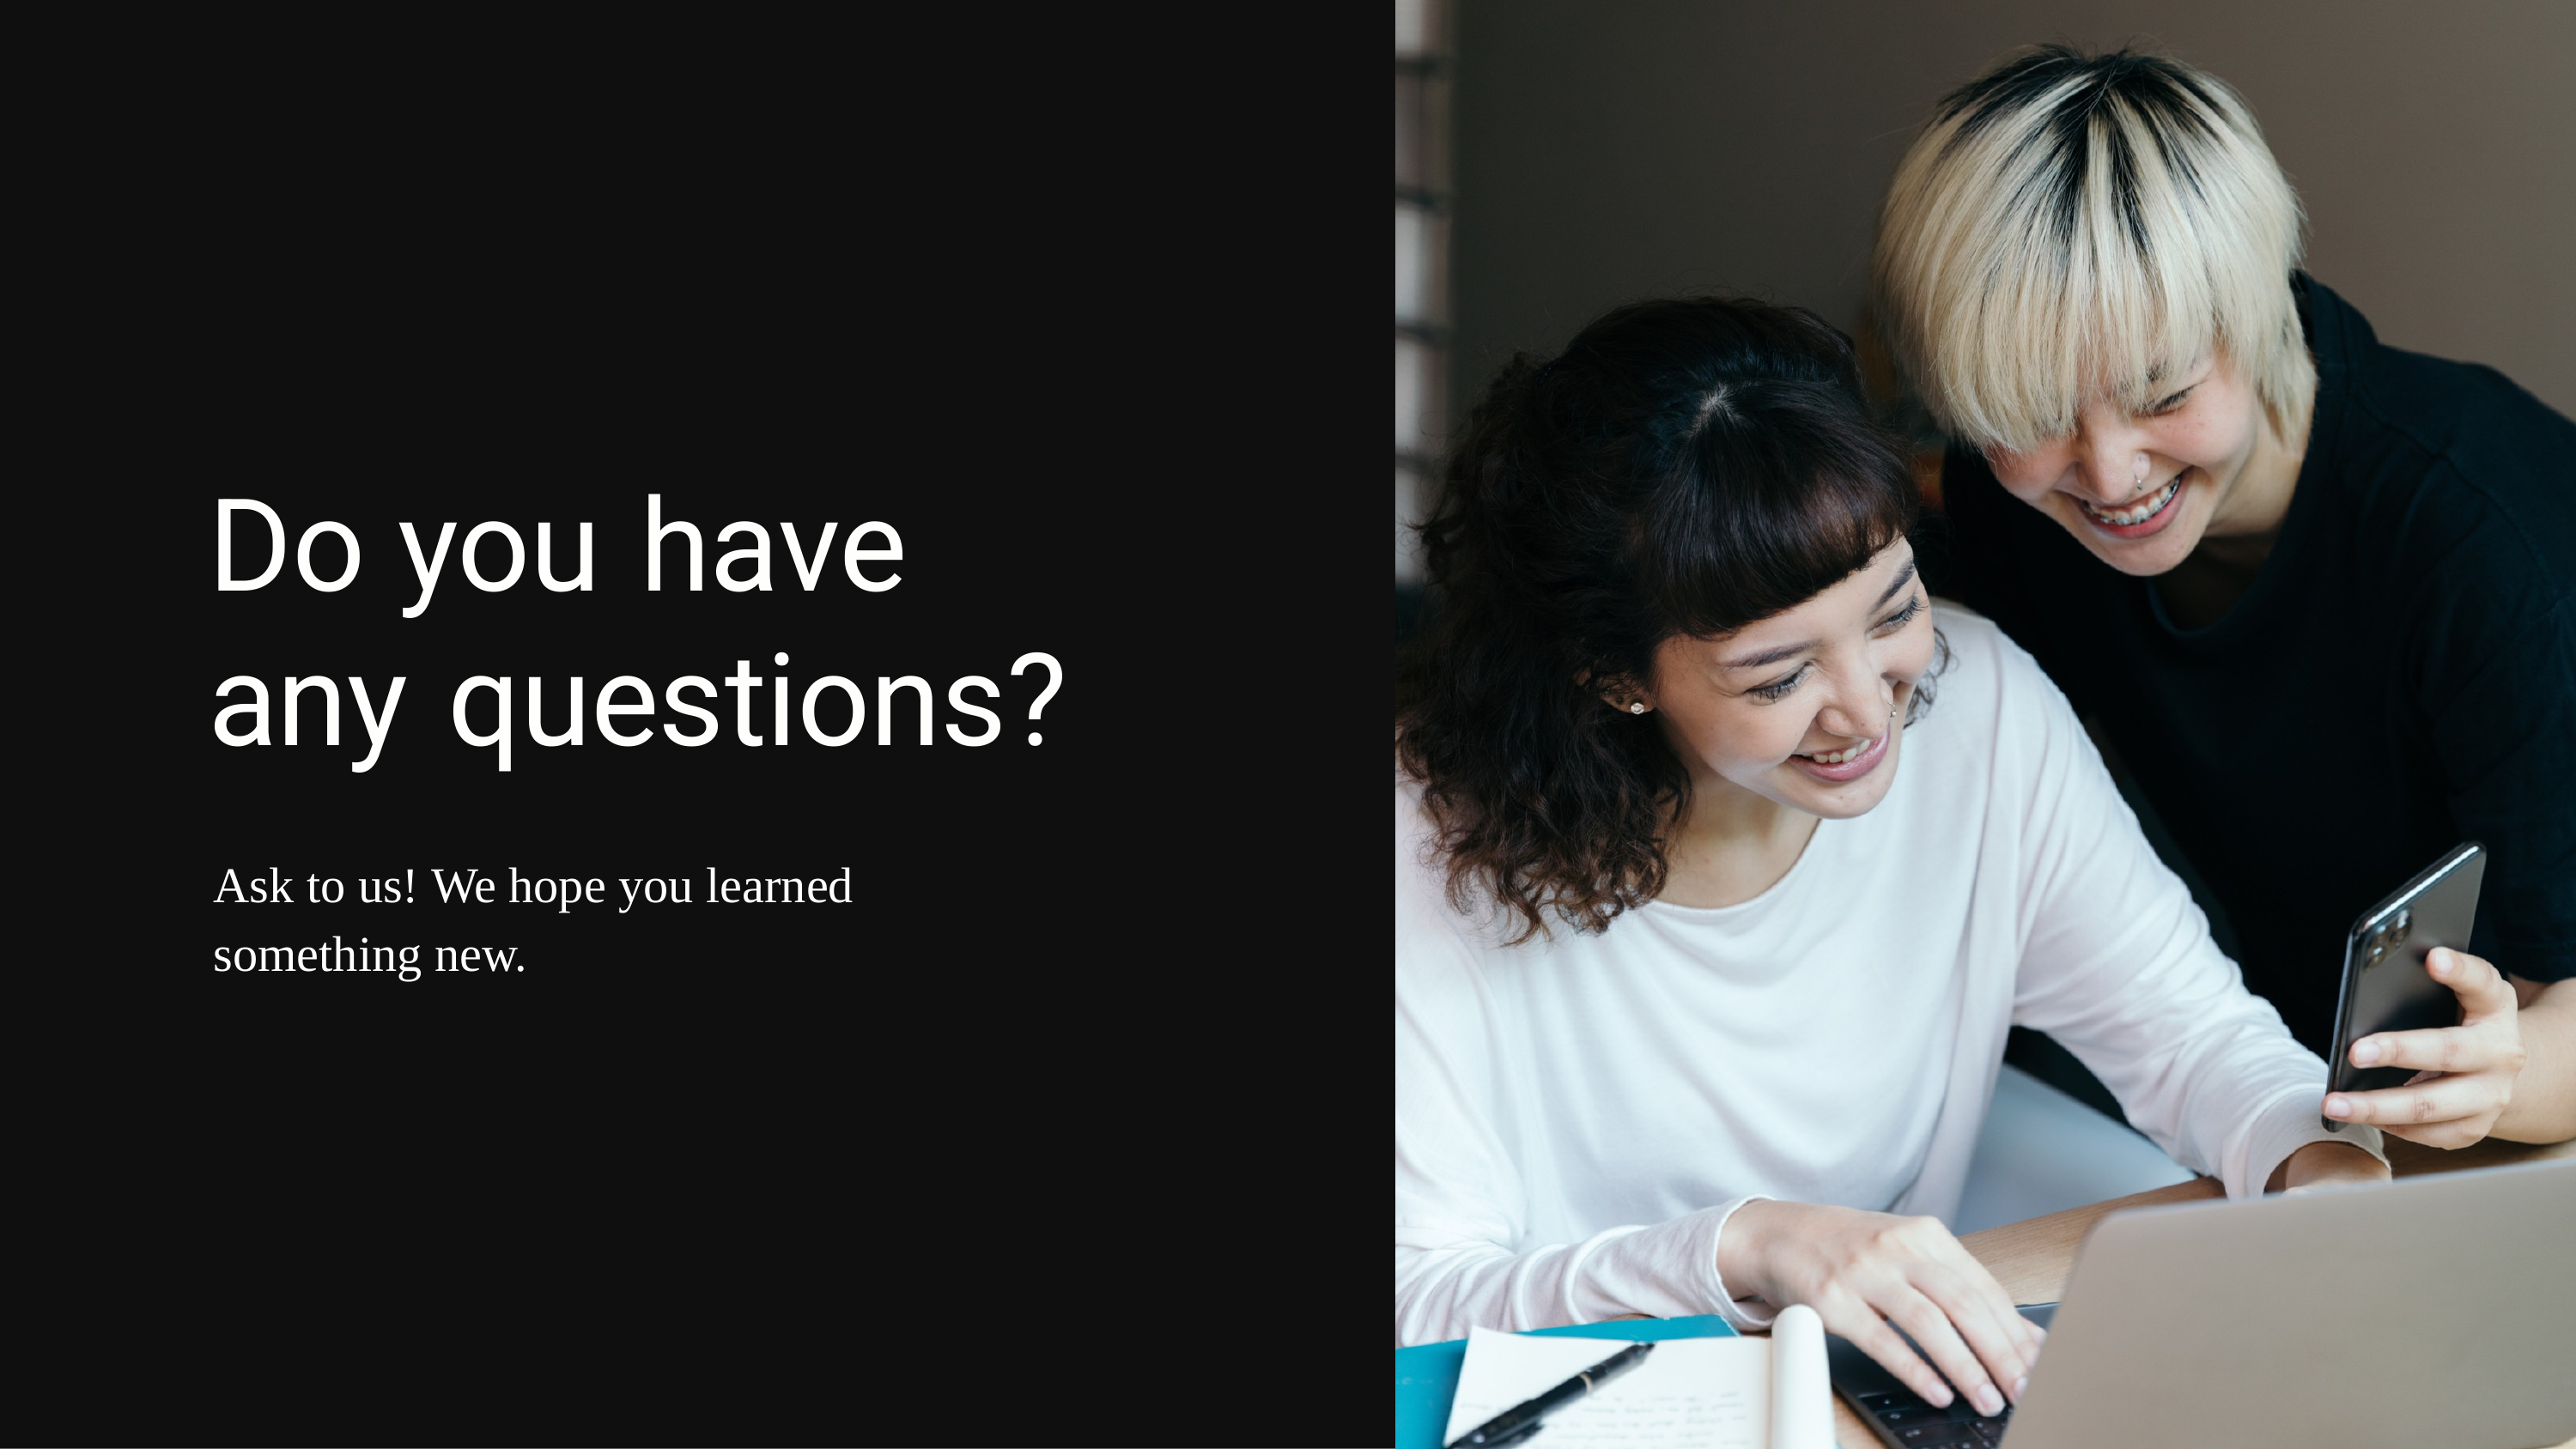

Do	you	have
any	questions?
Ask to us! We hope you learned  something new.